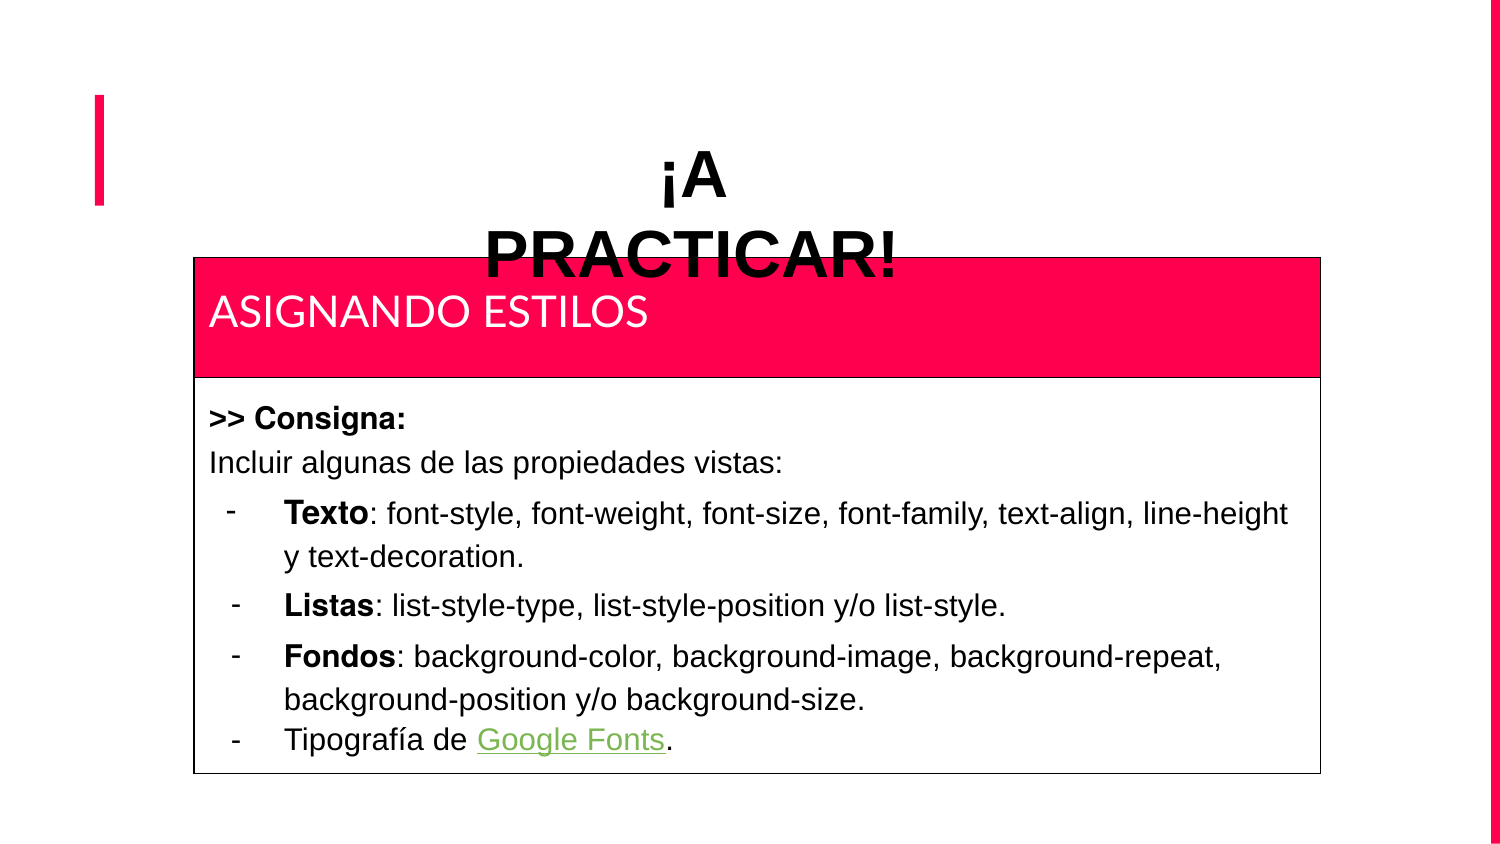

¡A PRACTICAR!
| ASIGNANDO ESTILOS |  |  |
| --- | --- | --- |
| >> Consigna: Incluir algunas de las propiedades vistas: Texto: font-style, font-weight, font-size, font-family, text-align, line-height y text-decoration. Listas: list-style-type, list-style-position y/o list-style. Fondos: background-color, background-image, background-repeat, background-position y/o background-size. Tipografía de Google Fonts. |  |  |